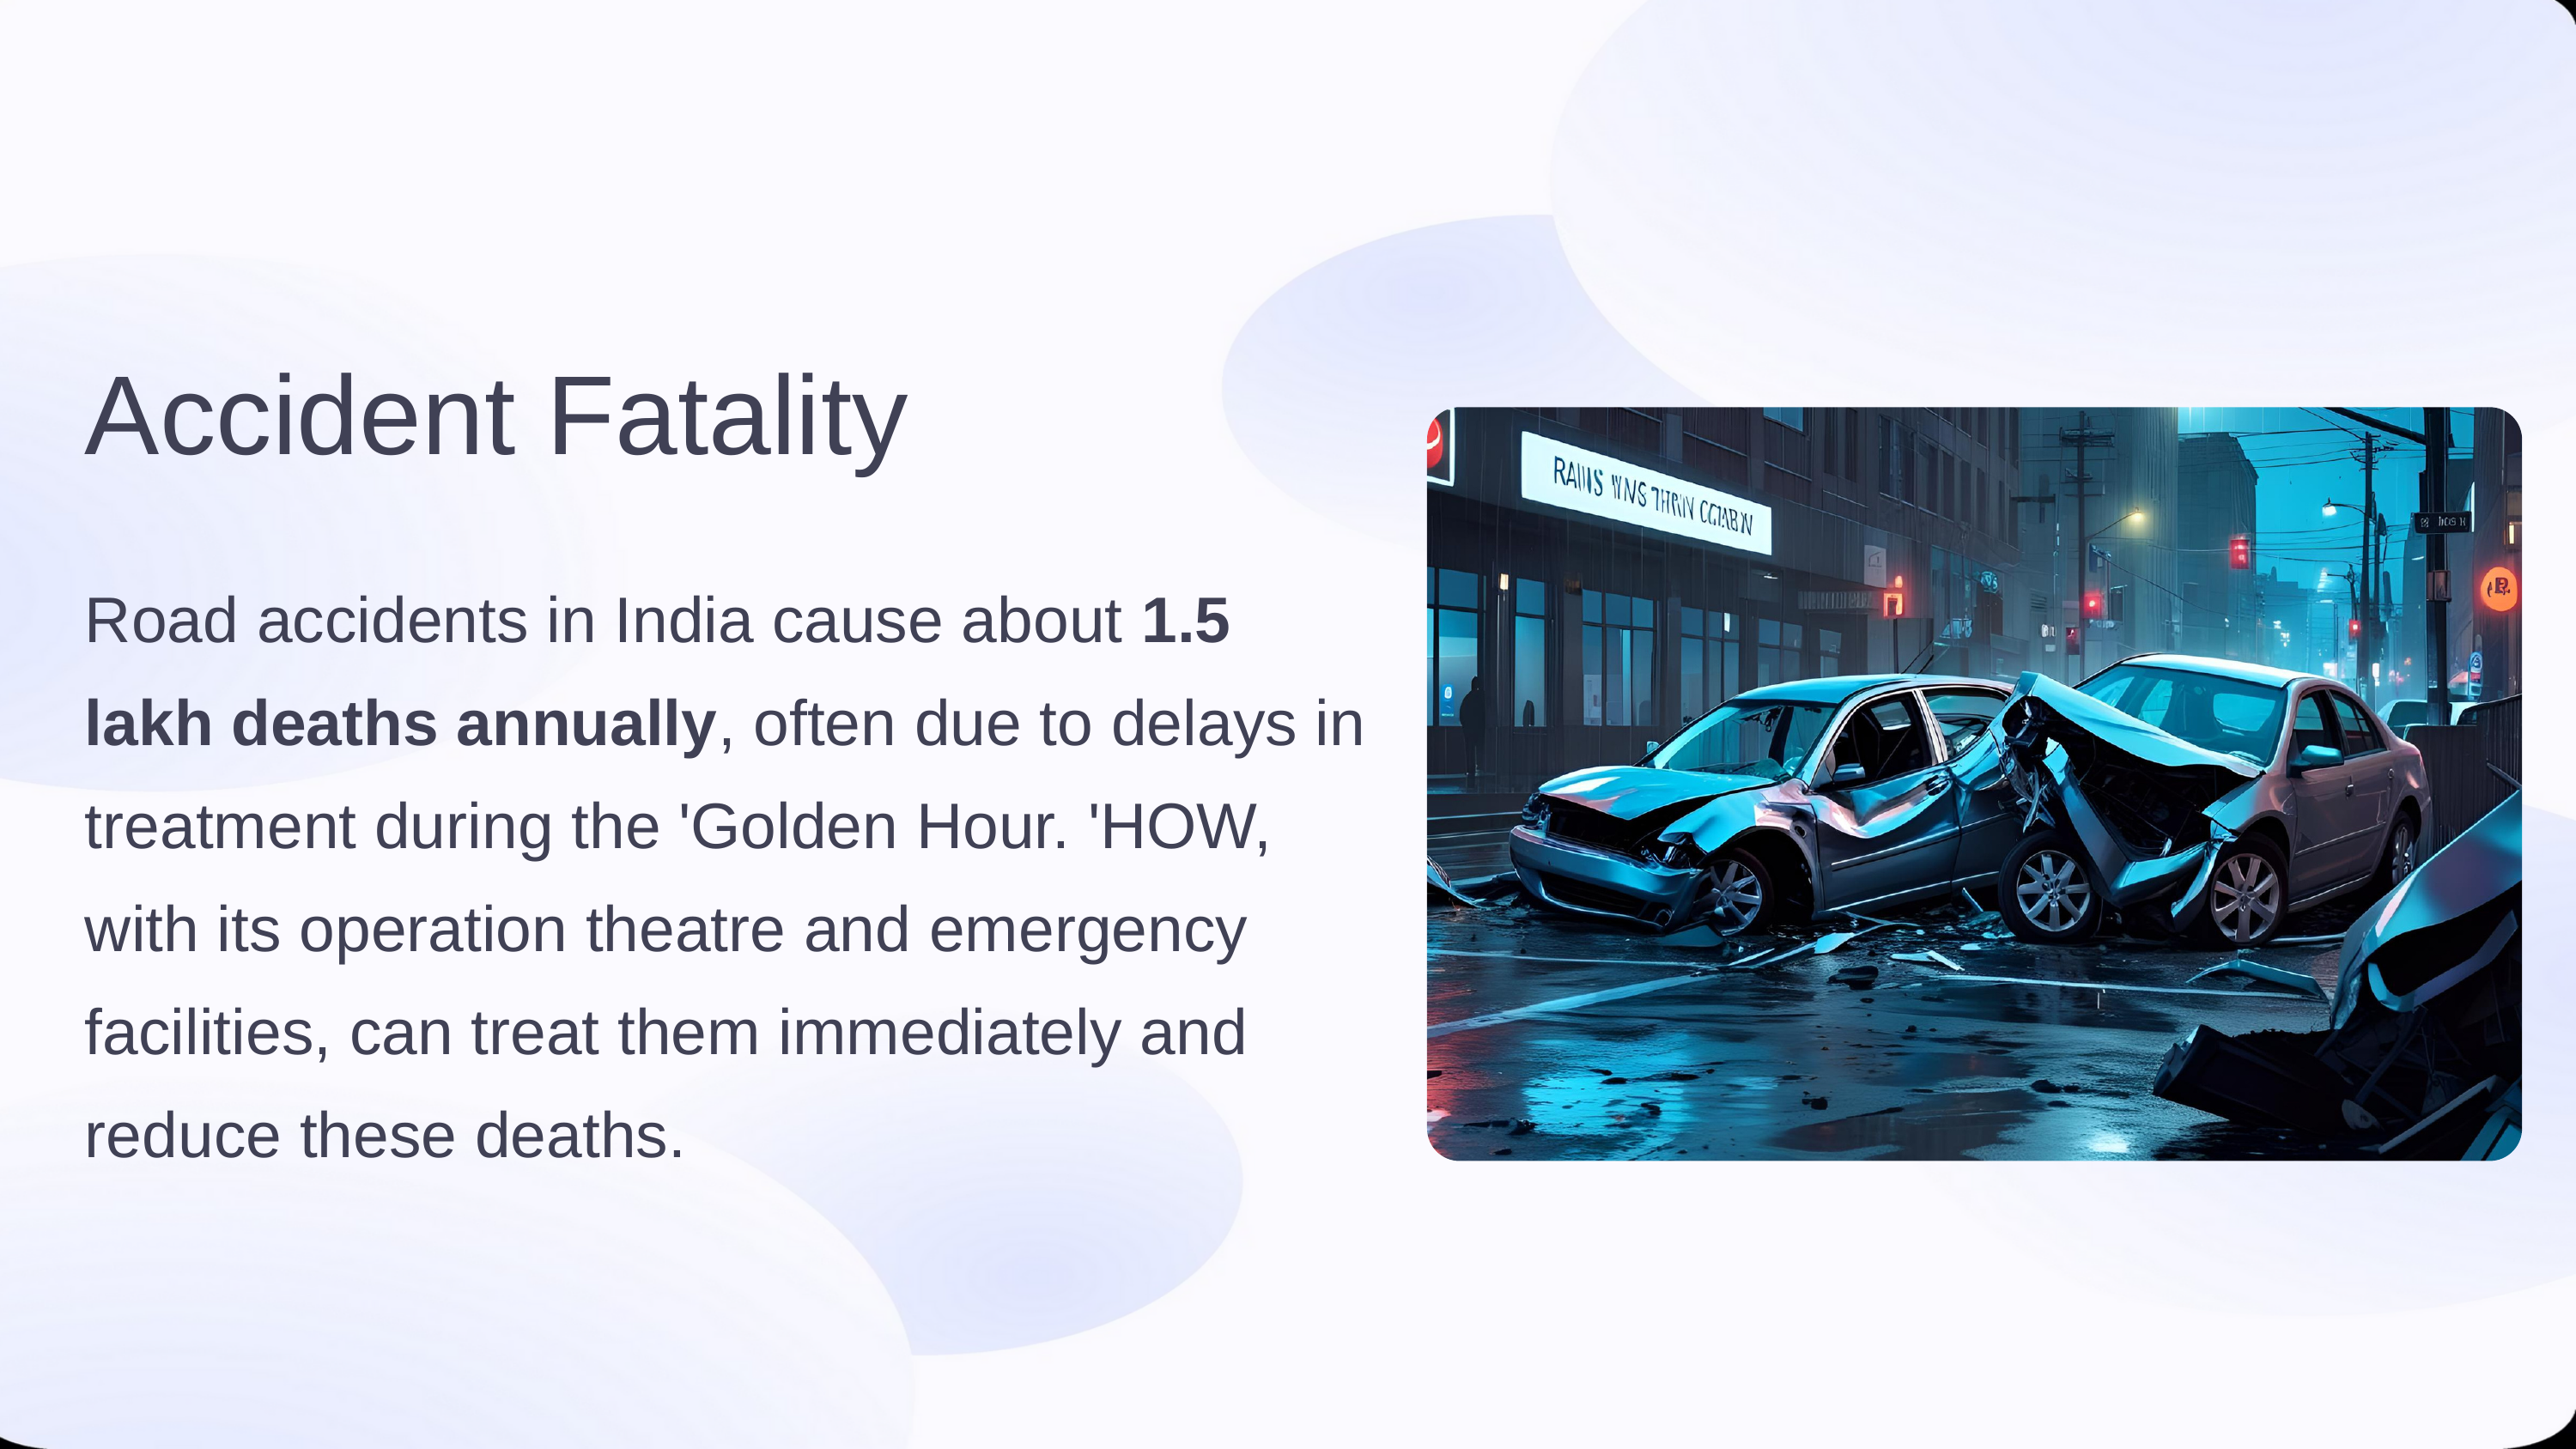

Accident Fatality

Road accidents in India cause about 1.5 lakh deaths annually, often due to delays in treatment during the 'Golden Hour. 'HOW, with its operation theatre and emergency facilities, can treat them immediately and reduce these deaths.